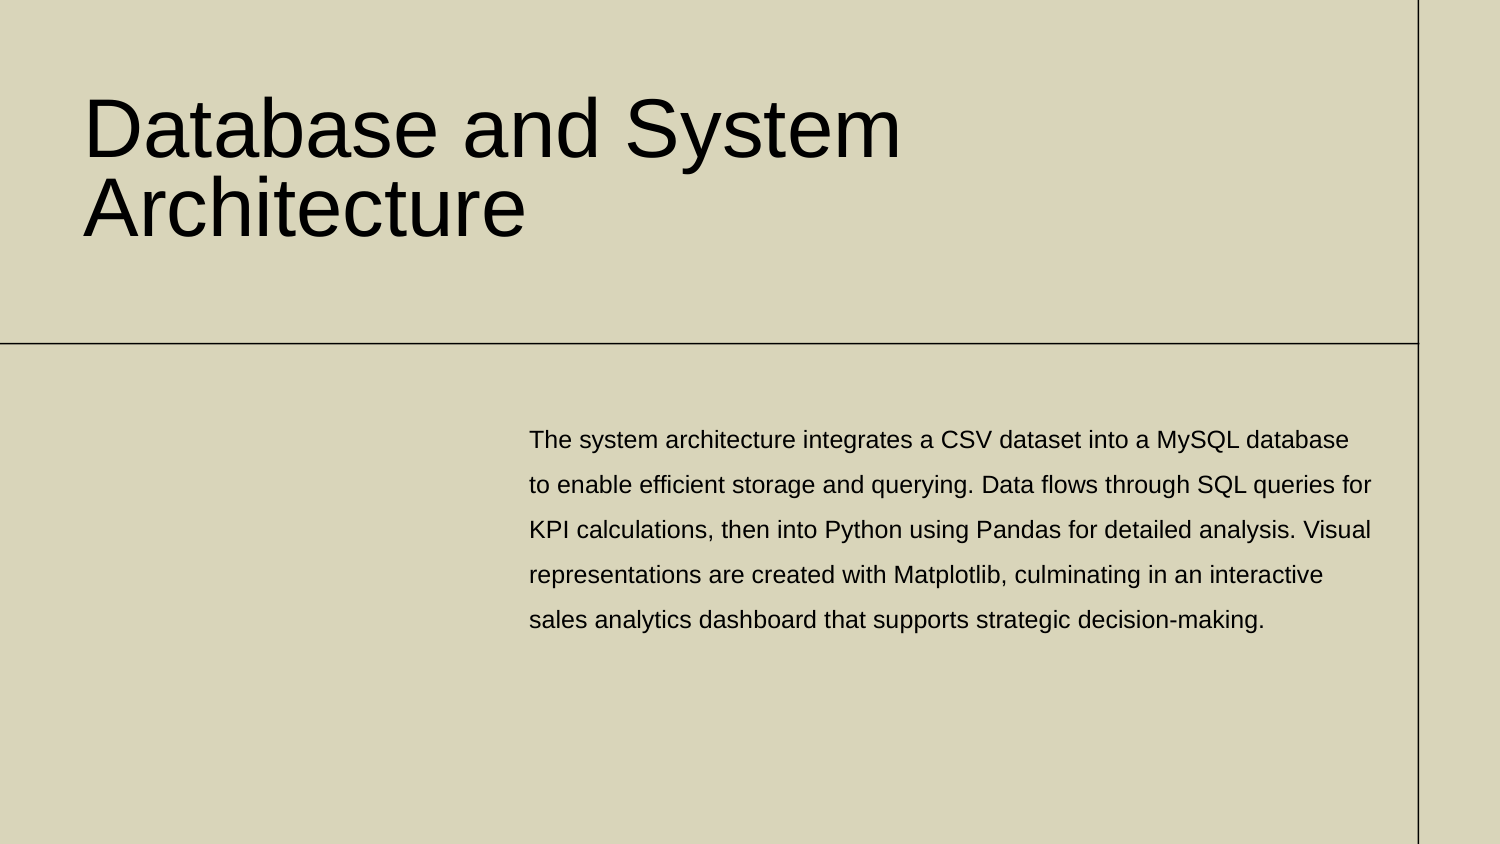

# Database and System Architecture
The system architecture integrates a CSV dataset into a MySQL database to enable efficient storage and querying. Data flows through SQL queries for KPI calculations, then into Python using Pandas for detailed analysis. Visual representations are created with Matplotlib, culminating in an interactive sales analytics dashboard that supports strategic decision-making.